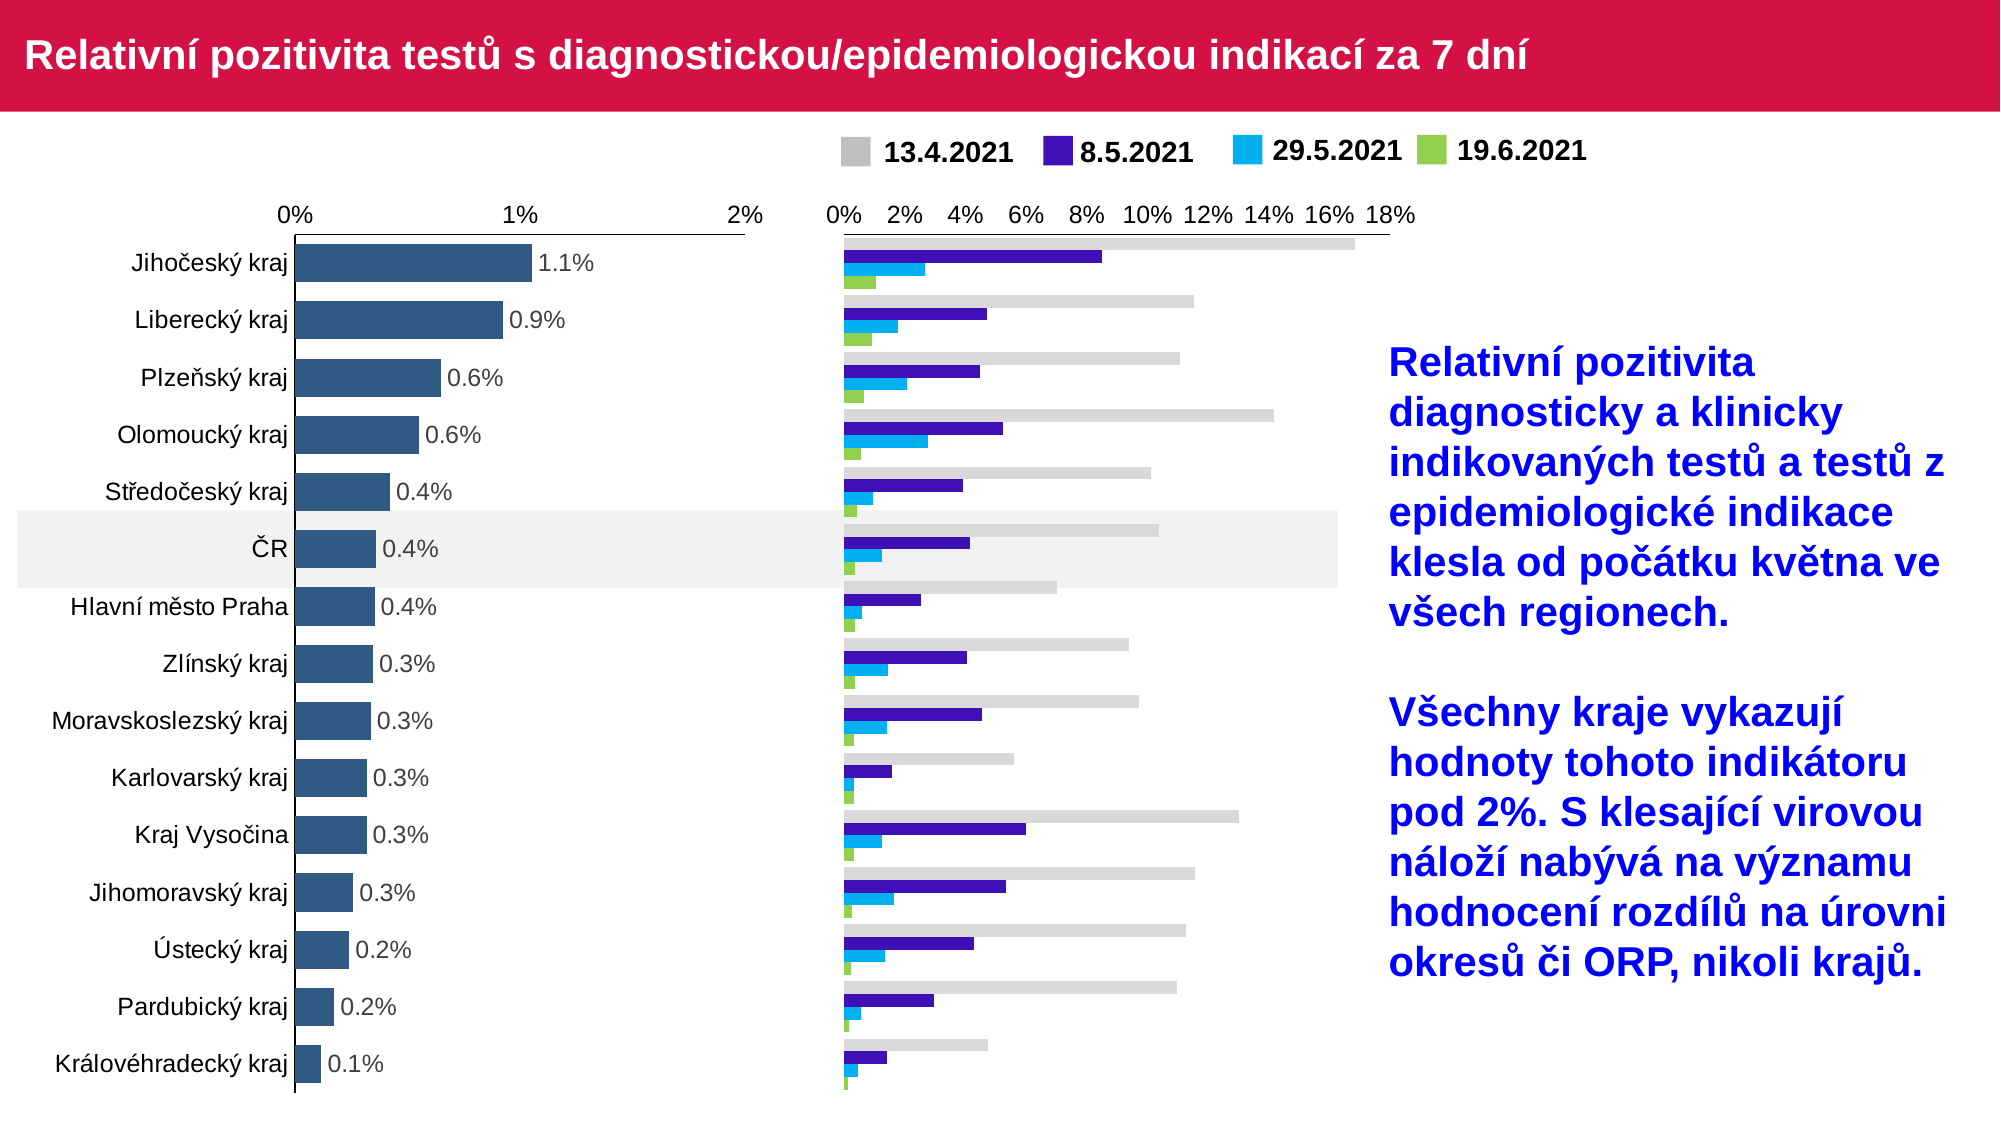

# Relativní pozitivita testů s diagnostickou/epidemiologickou indikací za 7 dní
29.5.2021
19.6.2021
8.5.2021
13.4.2021

### Chart

| Category | Relativní pozitivita testů s diagnostickou/epidemiologickou indikací za 7 dní |
|---|---|
| Jihočeský kraj | 0.010535 |
| Liberecký kraj | 0.009257 |
| Plzeňský kraj | 0.006492 |
| Olomoucký kraj | 0.005519 |
| Středočeský kraj | 0.004222 |
| ČR | 0.003613 |
| Hlavní město Praha | 0.003539 |
| Zlínský kraj | 0.003474 |
| Moravskoslezský kraj | 0.003373 |
| Karlovarský kraj | 0.003199 |
| Kraj Vysočina | 0.003178 |
| Jihomoravský kraj | 0.002593 |
| Ústecký kraj | 0.002419 |
| Pardubický kraj | 0.001753 |
| Královéhradecký kraj | 0.001176 |

### Chart

| Category | 13.4. | 8.5. | Relativní pozitivita testů s diagnostickou/epidemiologickou indikací za 7 dní | 5.6. |
|---|---|---|---|---|
| Jihočeský kraj | 0.168561381 | 0.085080645 | 0.026547673 | 0.010535 |
| Liberecký kraj | 0.115306245 | 0.046973298 | 0.017899265 | 0.009257 |
| Plzeňský kraj | 0.110833125 | 0.044913338 | 0.020776046 | 0.006492 |
| Olomoucký kraj | 0.141767574 | 0.052436003 | 0.027634818 | 0.005519 |
| Středočeský kraj | 0.101296996 | 0.03907455 | 0.009467168 | 0.004222 |
| ČR | 0.103704863 | 0.041625709 | 0.012446666 | 0.003613 |
| Hlavní město Praha | 0.070056175 | 0.025459952 | 0.005913529 | 0.003539 |
| Zlínský kraj | 0.09379829 | 0.040580018 | 0.014491032 | 0.003474 |
| Moravskoslezský kraj | 0.097286258 | 0.045490822 | 0.014195045 | 0.003373 |
| Karlovarský kraj | 0.055832071 | 0.015758755 | 0.003192107 | 0.003199 |
| Kraj Vysočina | 0.130100669 | 0.059955457 | 0.01264874 | 0.003178 |
| Jihomoravský kraj | 0.115753015 | 0.053228286 | 0.016496334 | 0.002593 |
| Ústecký kraj | 0.112862052 | 0.042972435 | 0.013453719 | 0.002419 |
| Pardubický kraj | 0.109859769 | 0.029713279 | 0.005622158 | 0.001753 |
| Královéhradecký kraj | 0.04727741 | 0.014171833 | 0.004716981 | 0.001176 |
Relativní pozitivita diagnosticky a klinicky indikovaných testů a testů z epidemiologické indikace  klesla od počátku května ve všech regionech.

Všechny kraje vykazují hodnoty tohoto indikátoru pod 2%. S klesající virovou náloží nabývá na významu hodnocení rozdílů na úrovni okresů či ORP, nikoli krajů.